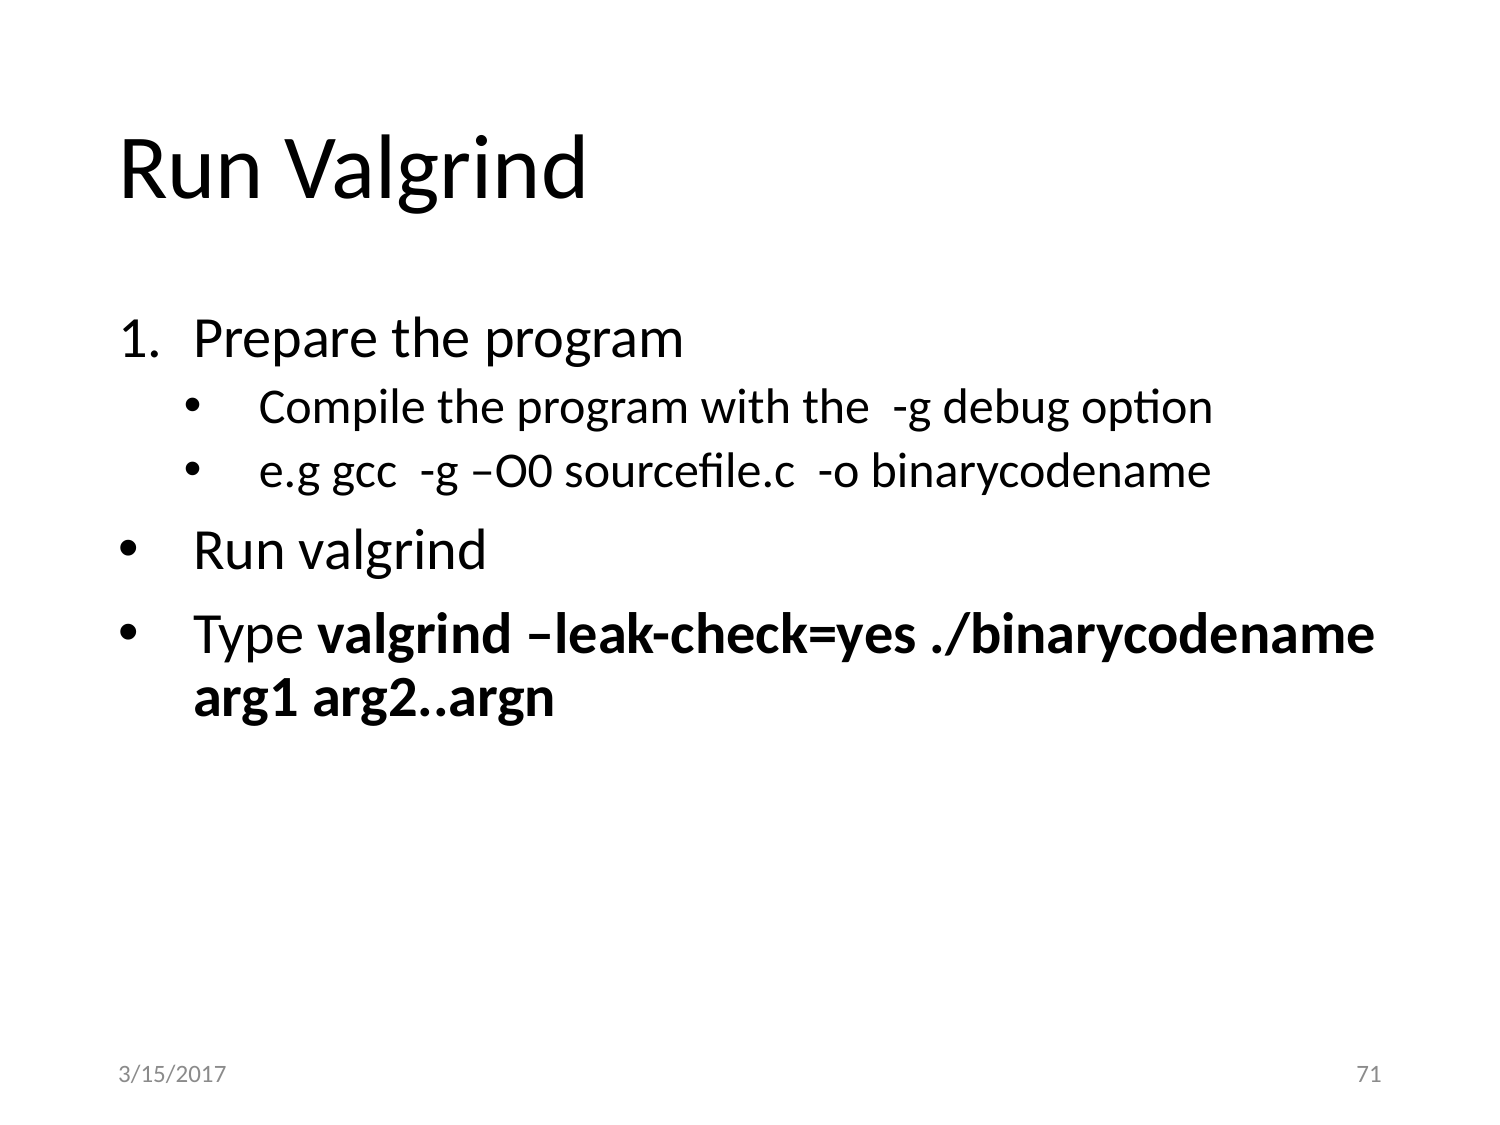

# Run Valgrind
Prepare the program
Compile the program with the  -g debug option
e.g gcc  -g –O0 sourcefile.c  -o binarycodename
Run valgrind
Type valgrind –leak-check=yes ./binarycodename arg1 arg2..argn

3/15/2017
71